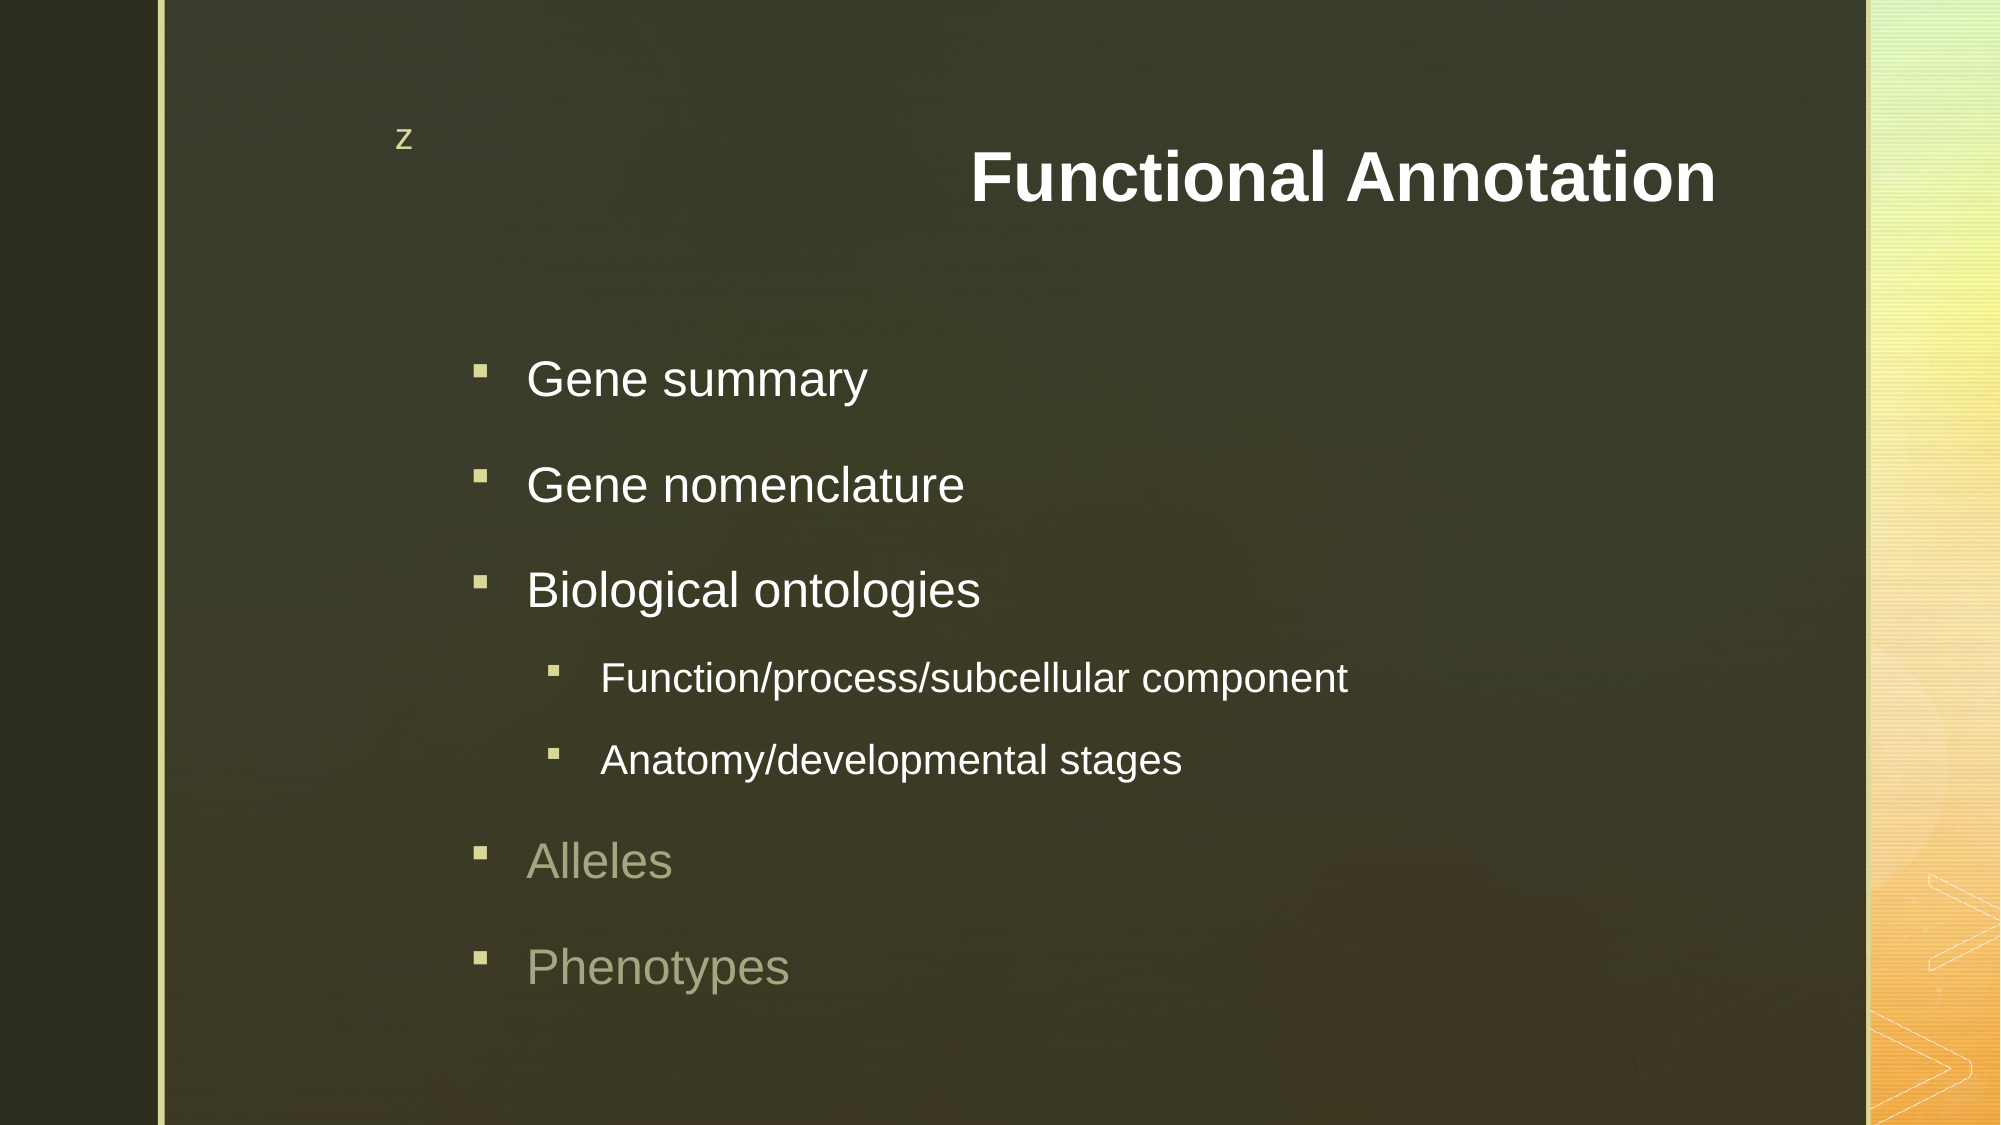

# Functional Annotation
Gene summary
Gene nomenclature
Biological ontologies
Function/process/subcellular component
Anatomy/developmental stages
Alleles
Phenotypes